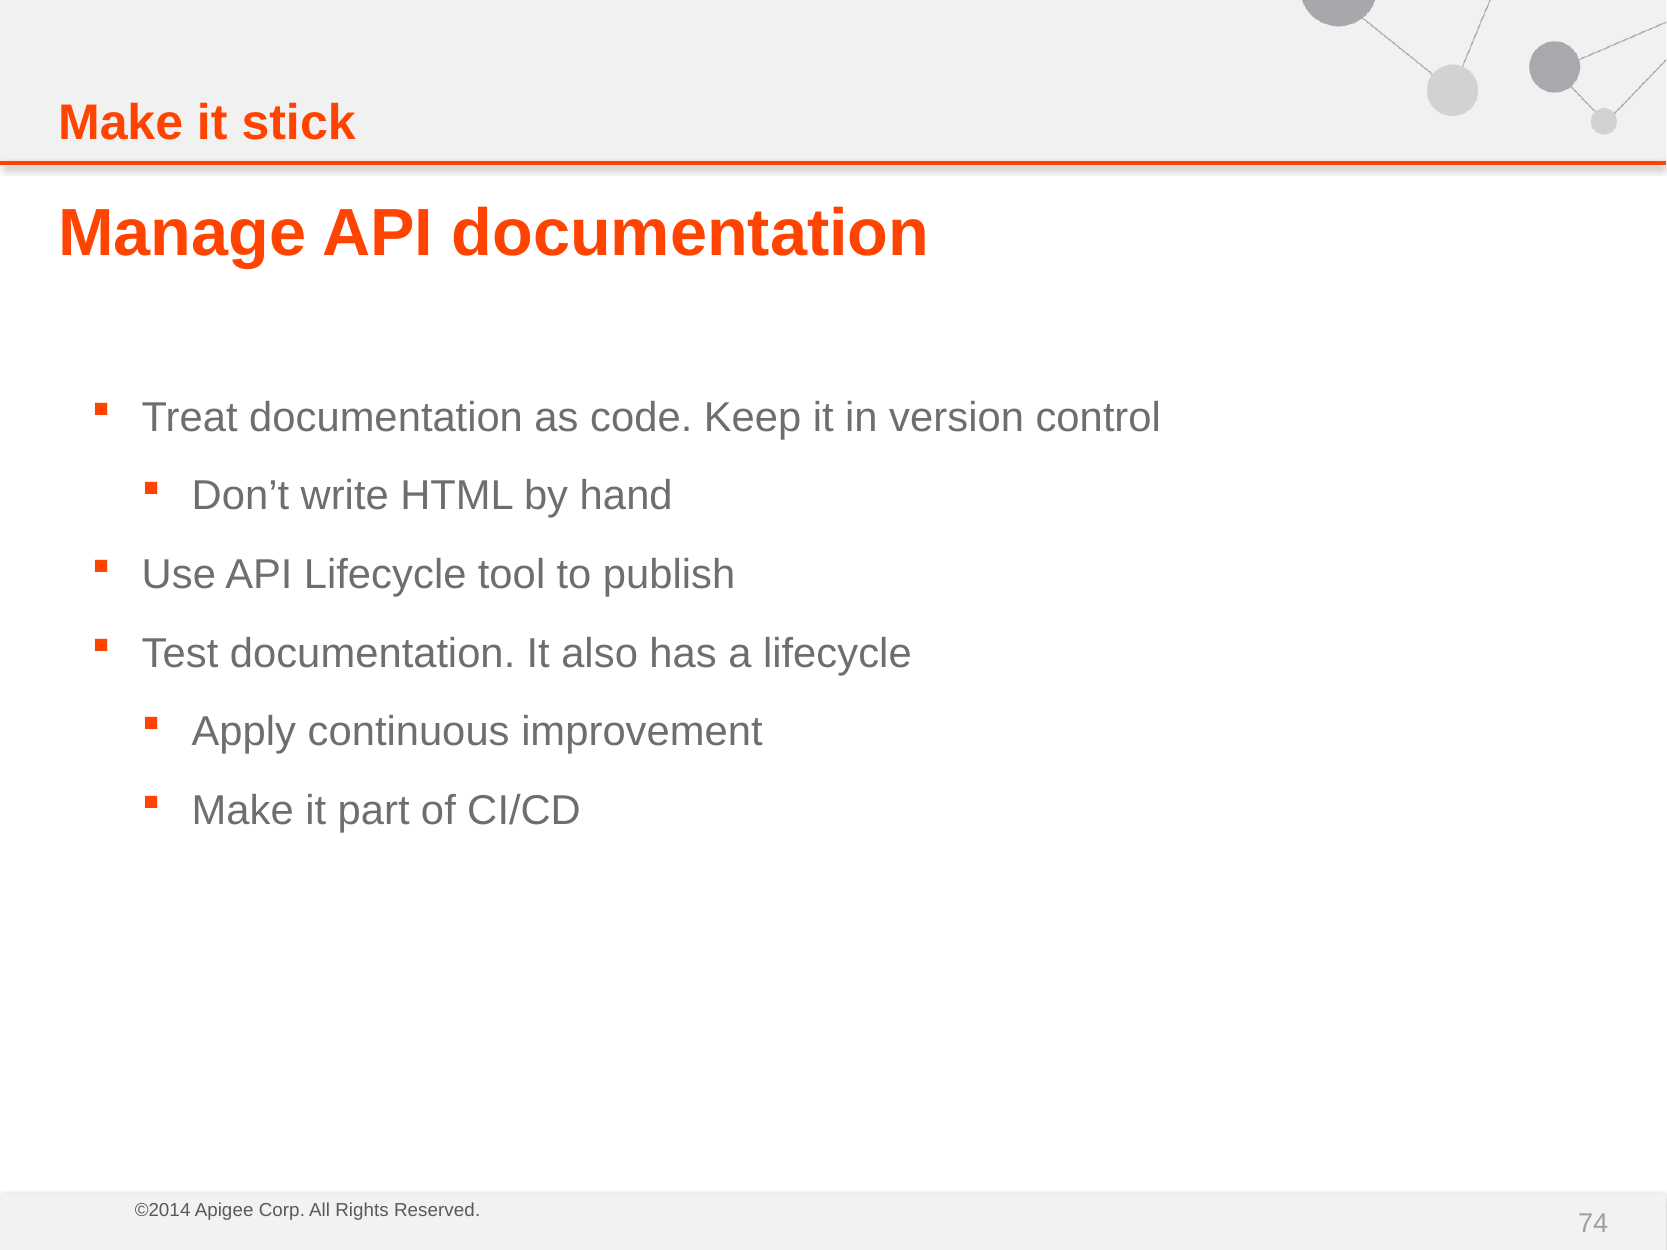

Make it stick
# Manage API documentation
Treat documentation as code. Keep it in version control
Don’t write HTML by hand
Use API Lifecycle tool to publish
Test documentation. It also has a lifecycle
Apply continuous improvement
Make it part of CI/CD
74